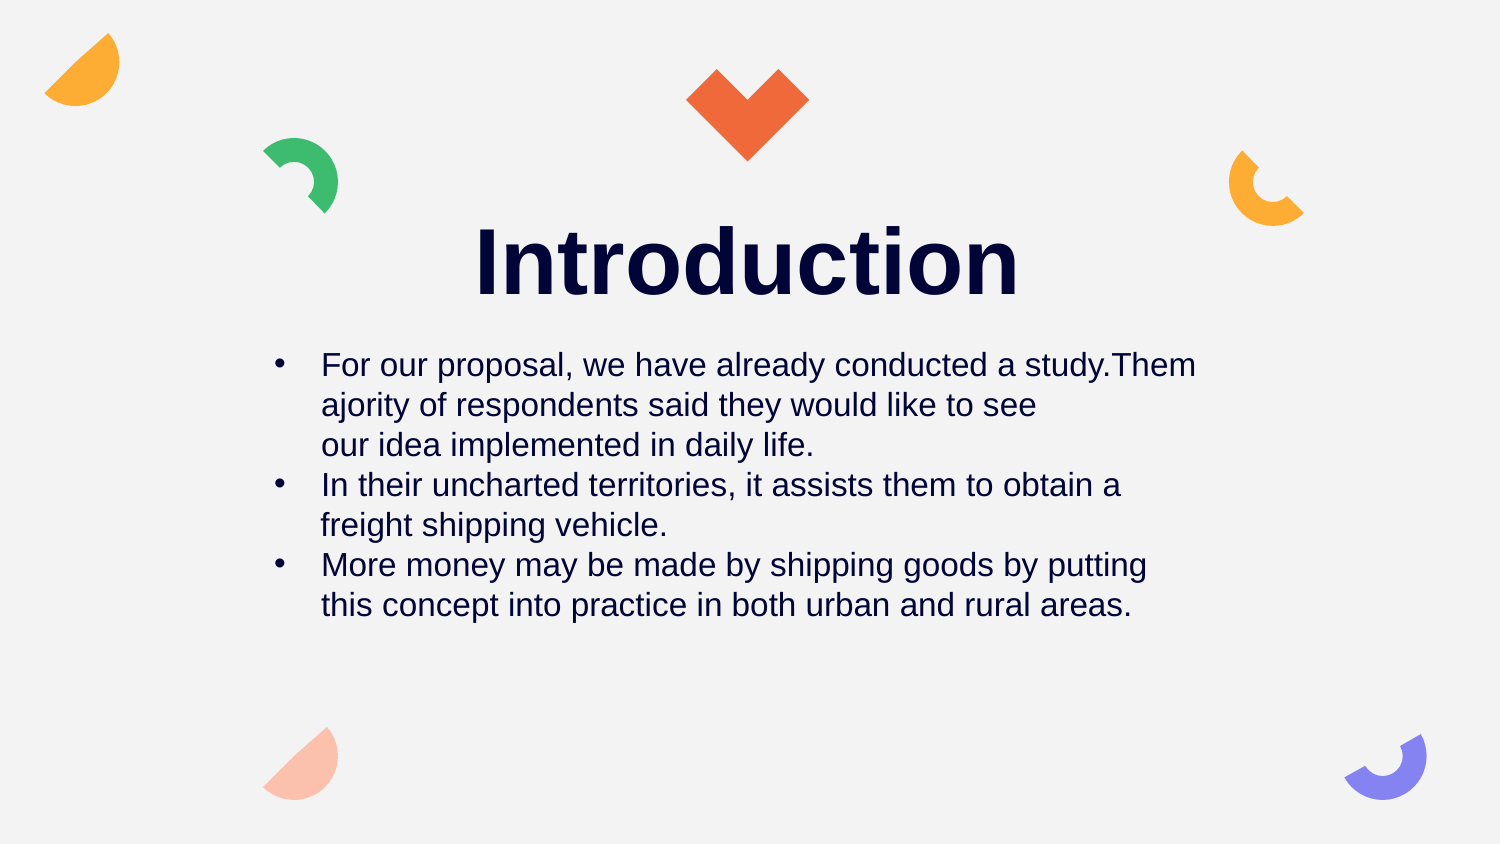

# Introduction
For our proposal, we have already conducted a study.Themajority of respondents said they would like to see our idea implemented in daily life.
In their uncharted territories, it assists them to obtain a
     freight shipping vehicle.
More money may be made by shipping goods by putting this concept into practice in both urban and rural areas.